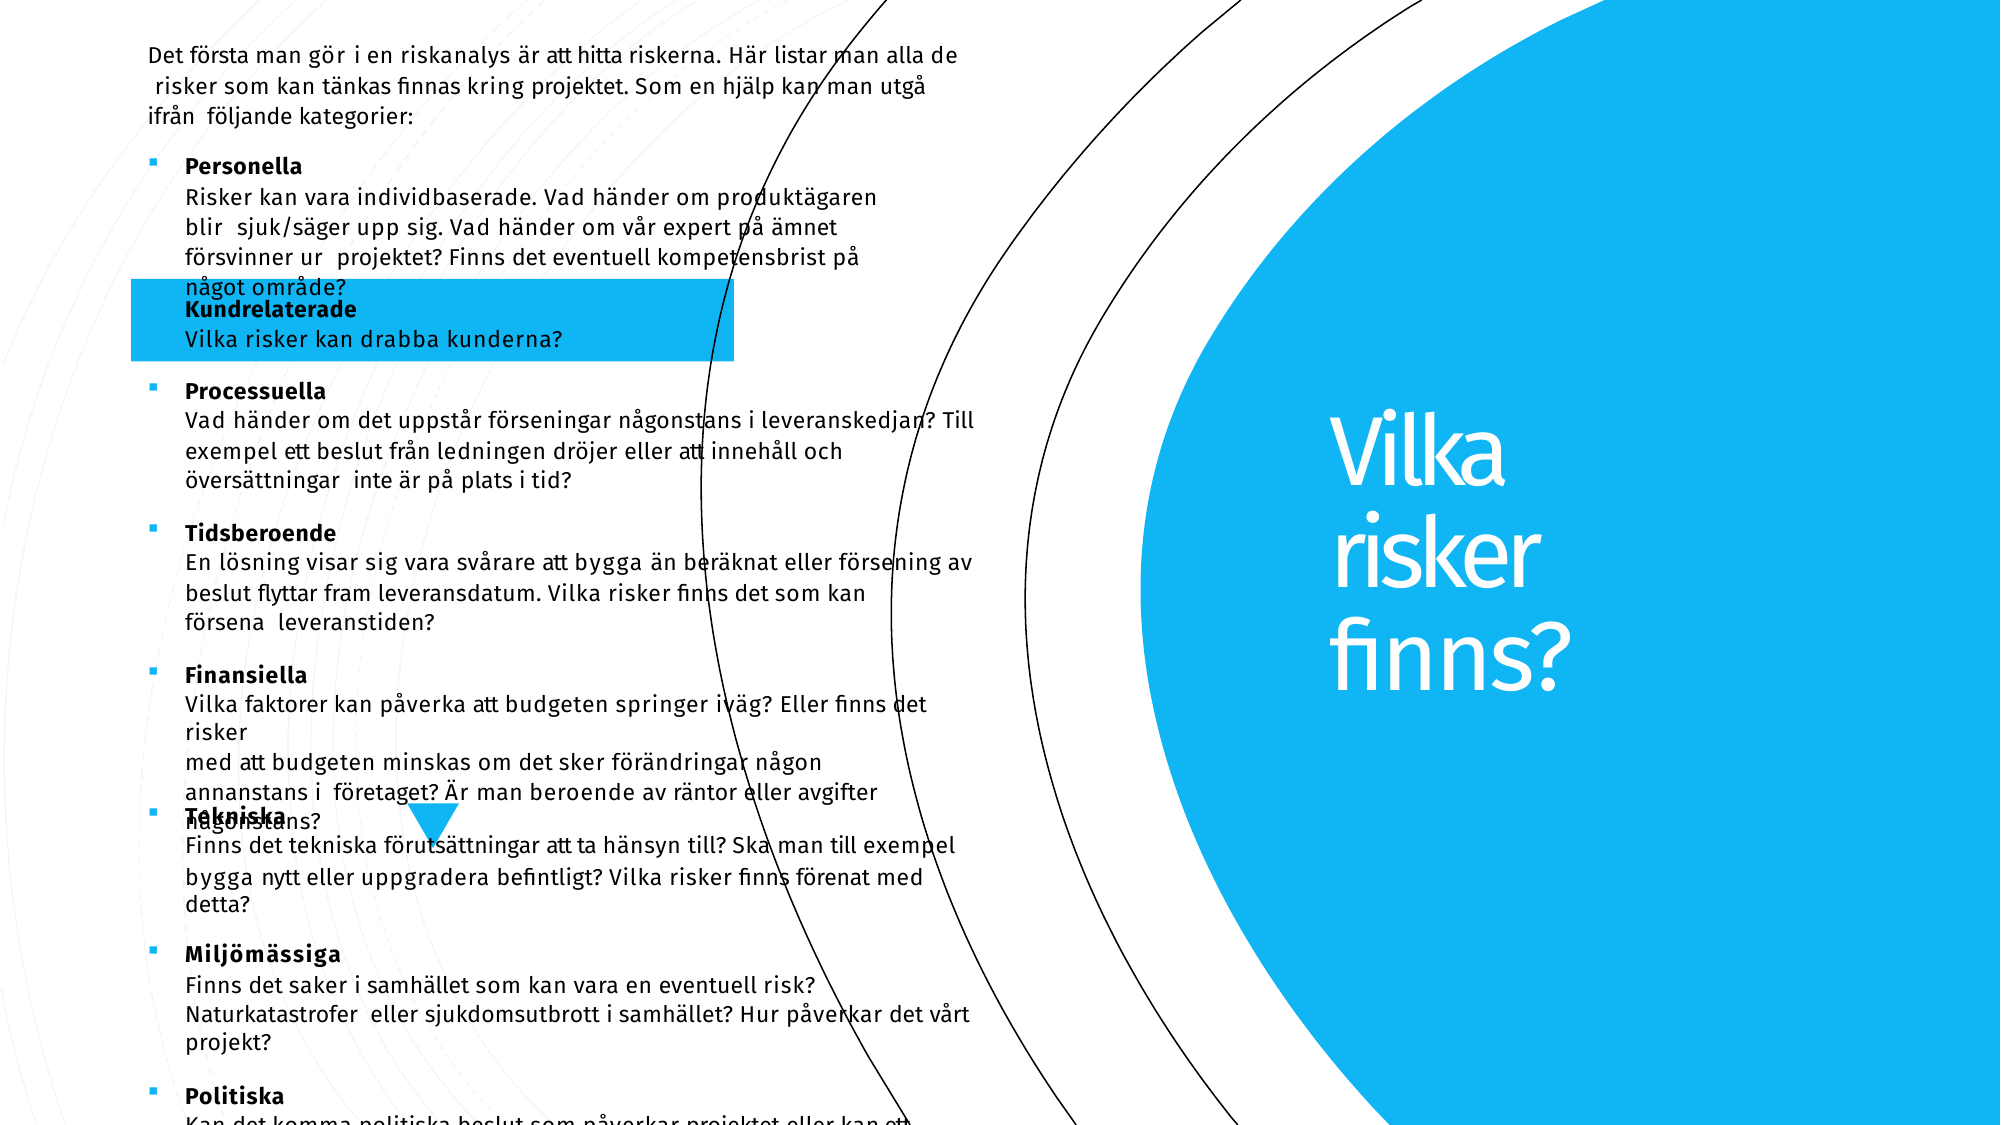

# Det första man gör i en riskanalys är att hitta riskerna. Här listar man alla de  risker som kan tänkas finnas kring projektet. Som en hjälp kan man utgå ifrån  följande kategorier:
Personella
Risker kan vara individbaserade. Vad händer om produktägaren blir  sjuk/säger upp sig. Vad händer om vår expert på ämnet försvinner ur  projektet? Finns det eventuell kompetensbrist på något område?

Kundrelaterade
Vilka risker kan drabba kunderna?
Processuella
Vad händer om det uppstår förseningar någonstans i leveranskedjan? Till
exempel ett beslut från ledningen dröjer eller att innehåll och översättningar  inte är på plats i tid?

Tidsberoende
En lösning visar sig vara svårare att bygga än beräknat eller försening av
beslut flyttar fram leveransdatum. Vilka risker finns det som kan försena  leveranstiden?

Finansiella
Vilka faktorer kan påverka att budgeten springer iväg? Eller finns det risker
med att budgeten minskas om det sker förändringar någon annanstans i  företaget? Är man beroende av räntor eller avgifter någonstans?
Vilka risker  finns?
Tekniska
Finns det tekniska förutsättningar att ta hänsyn till? Ska man till exempel
bygga nytt eller uppgradera befintligt? Vilka risker finns förenat med detta?
Miljömässiga
Finns det saker i samhället som kan vara en eventuell risk? Naturkatastrofer  eller sjukdomsutbrott i samhället? Hur påverkar det vårt projekt?

Politiska
Kan det komma politiska beslut som påverkar projektet eller kan ett
regeringsskifte påverka?